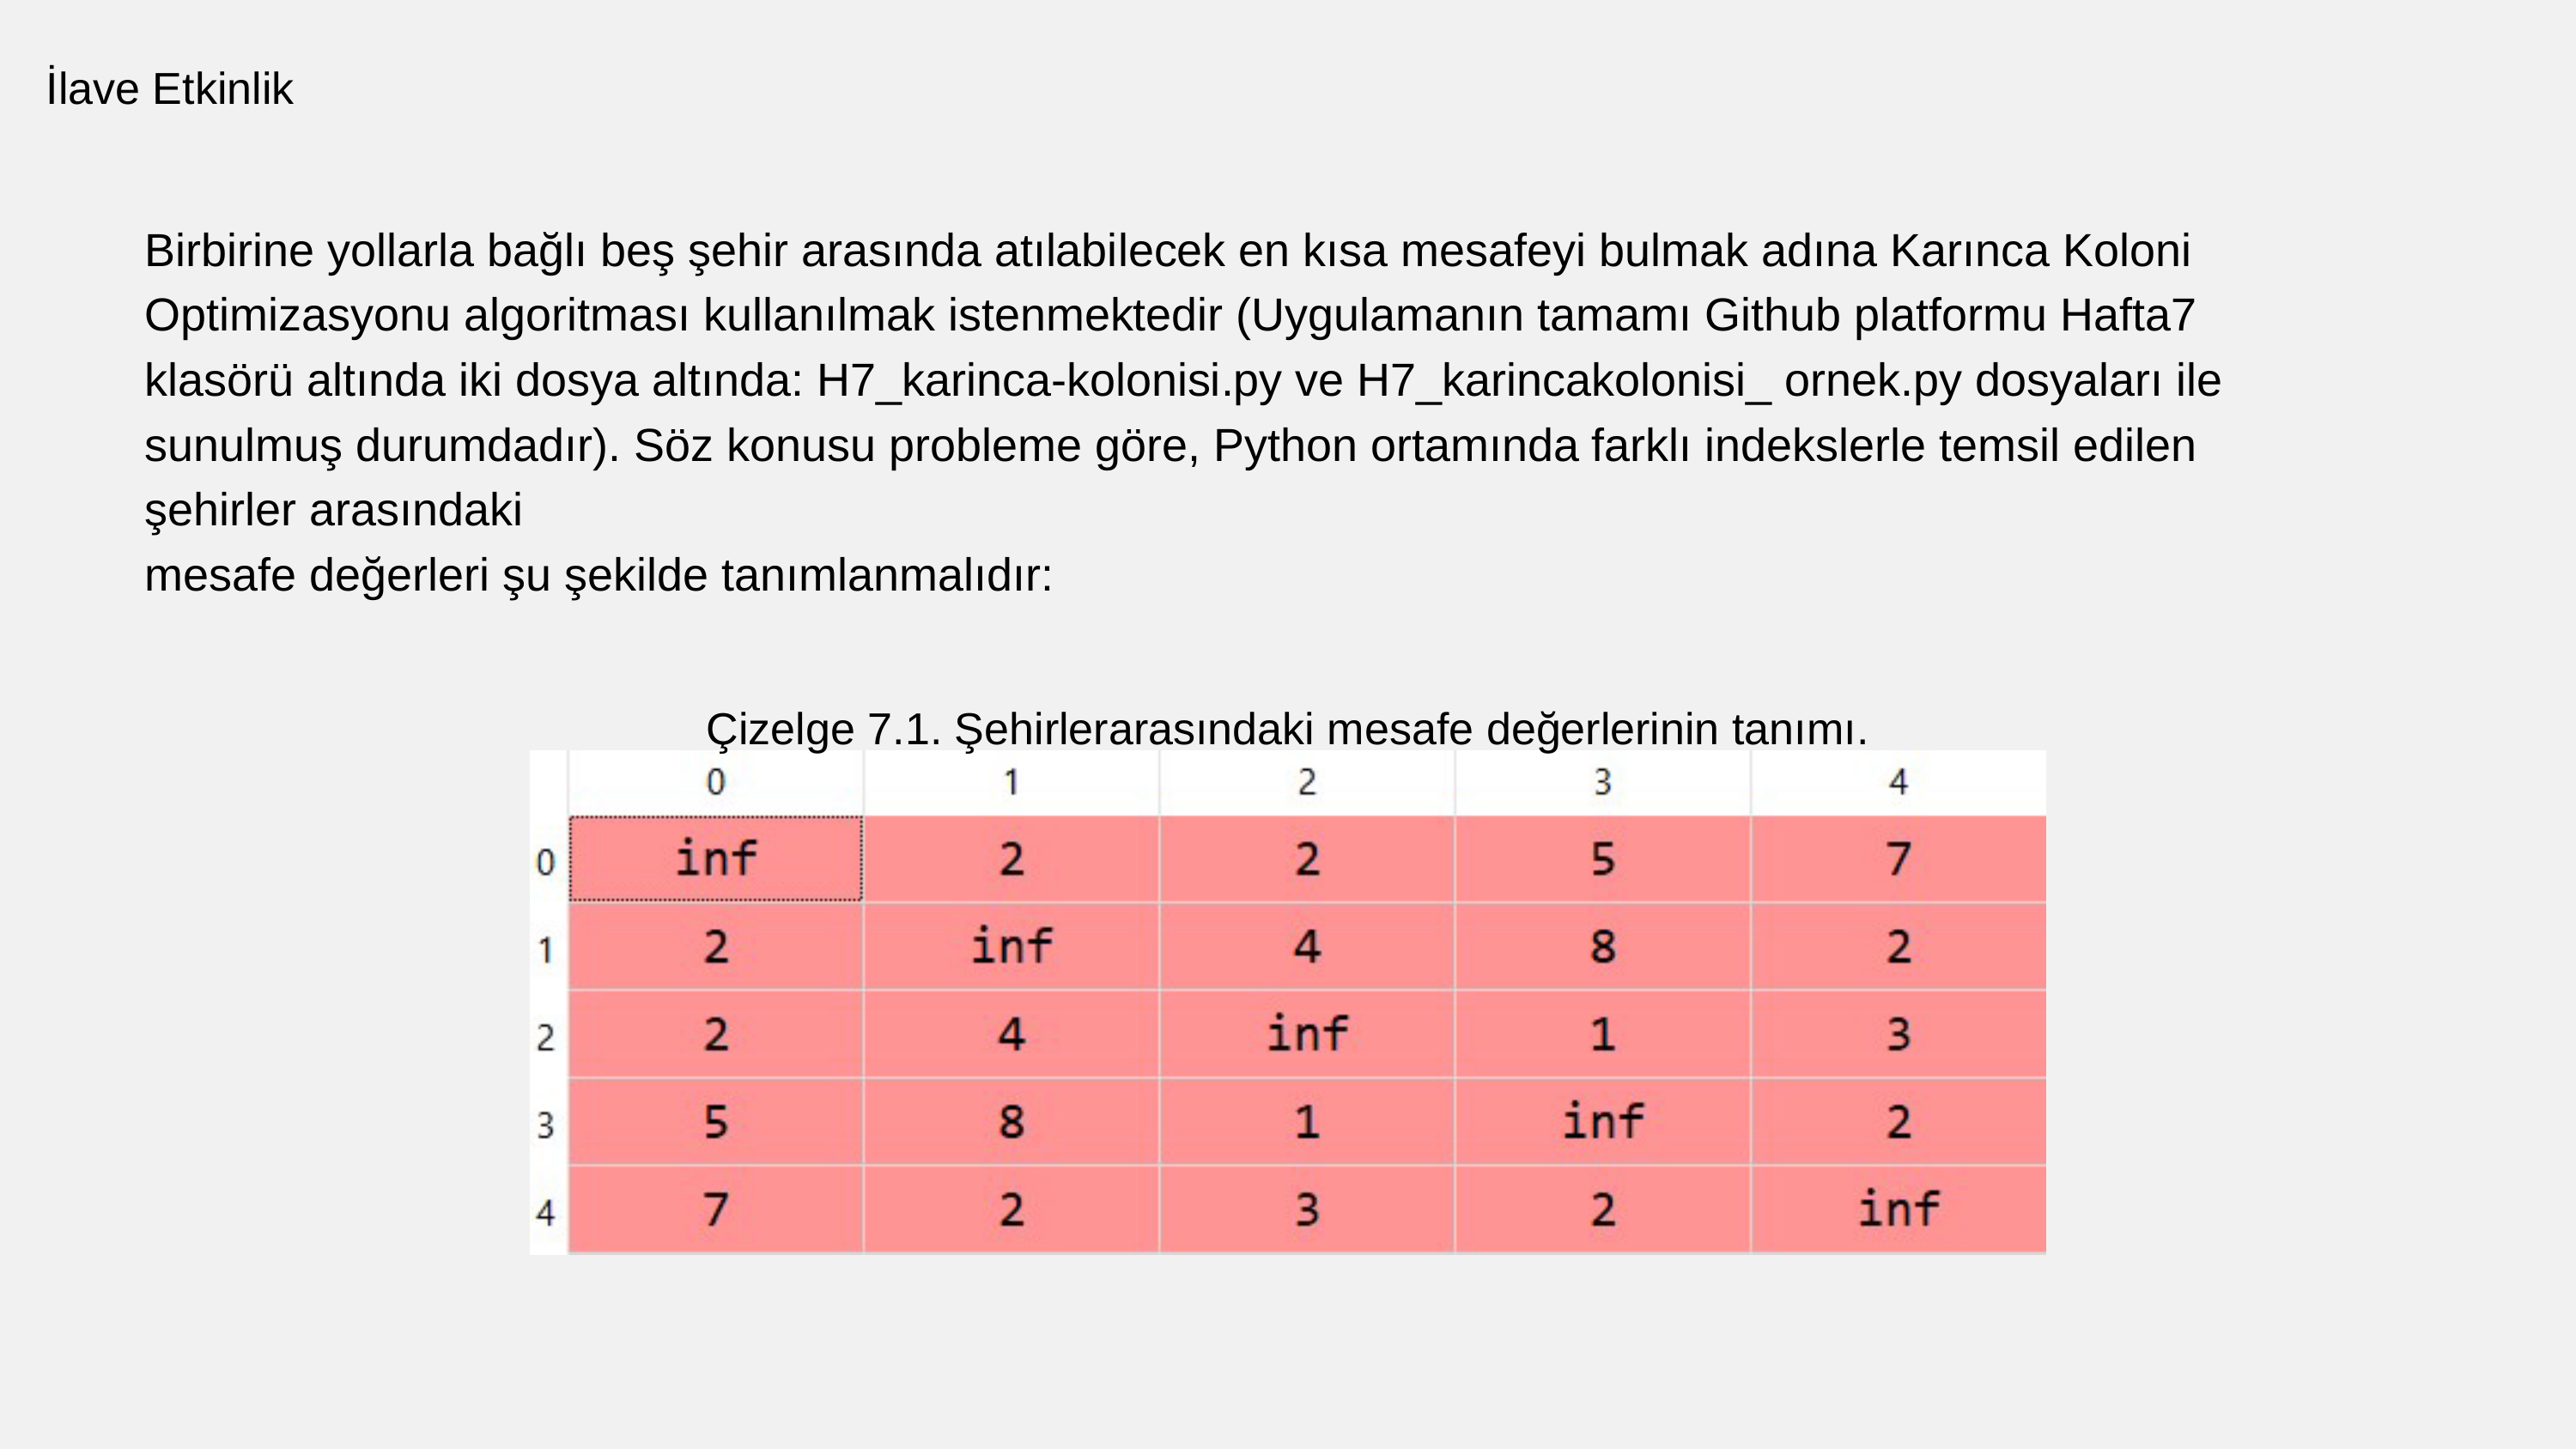

İlave Etkinlik
Birbirine yollarla bağlı beş şehir arasında atılabilecek en kısa mesafeyi bulmak adına Karınca Koloni Optimizasyonu algoritması kullanılmak istenmektedir (Uygulamanın tamamı Github platformu Hafta7 klasörü altında iki dosya altında: H7_karinca-kolonisi.py ve H7_karincakolonisi_ ornek.py dosyaları ile sunulmuş durumdadır). Söz konusu probleme göre, Python ortamında farklı indekslerle temsil edilen şehirler arasındaki
mesafe değerleri şu şekilde tanımlanmalıdır:
Çizelge 7.1. Şehirlerarasındaki mesafe değerlerinin tanımı.